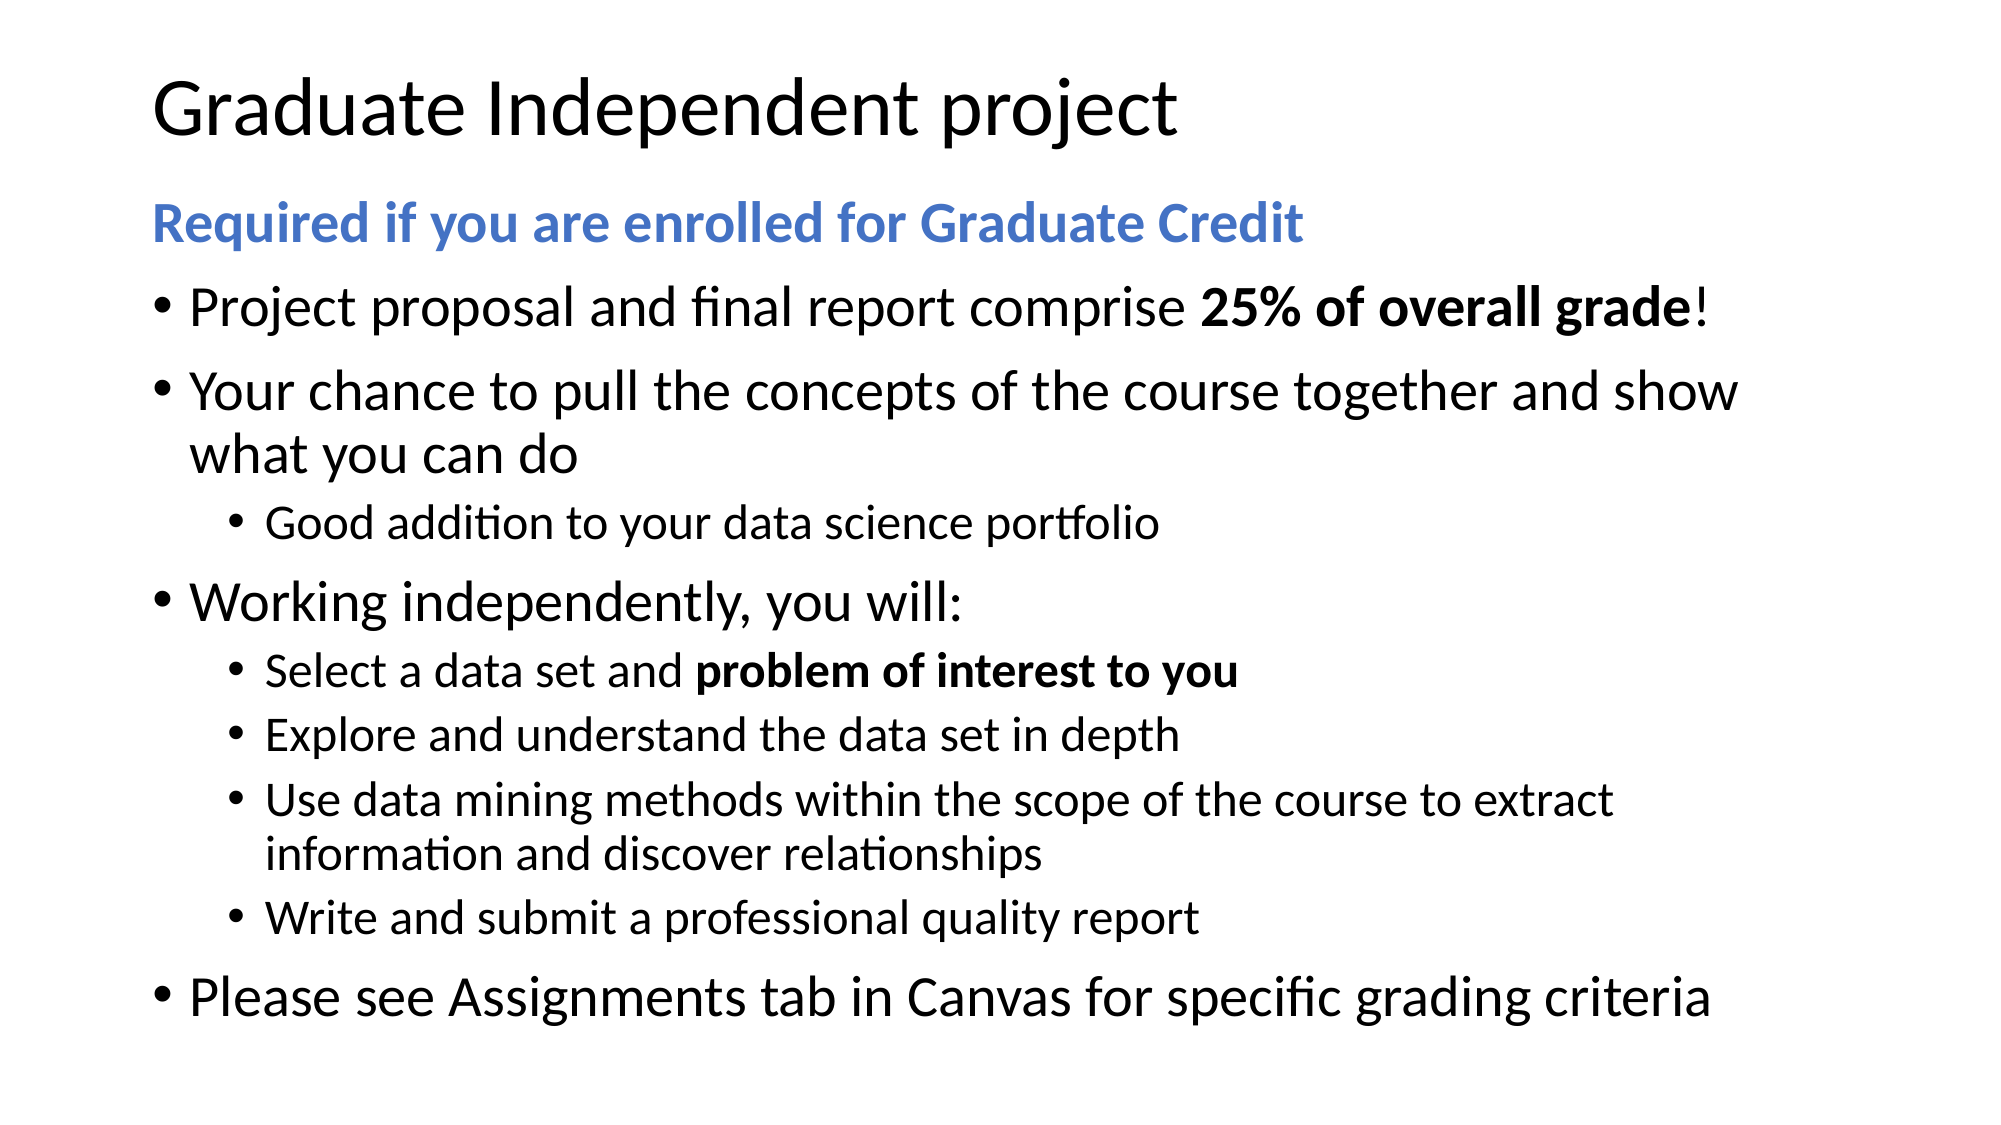

# Graduate Independent project
Required if you are enrolled for Graduate Credit
Project proposal and final report comprise 25% of overall grade!
Your chance to pull the concepts of the course together and show what you can do
Good addition to your data science portfolio
Working independently, you will:
Select a data set and problem of interest to you
Explore and understand the data set in depth
Use data mining methods within the scope of the course to extract information and discover relationships
Write and submit a professional quality report
Please see Assignments tab in Canvas for specific grading criteria